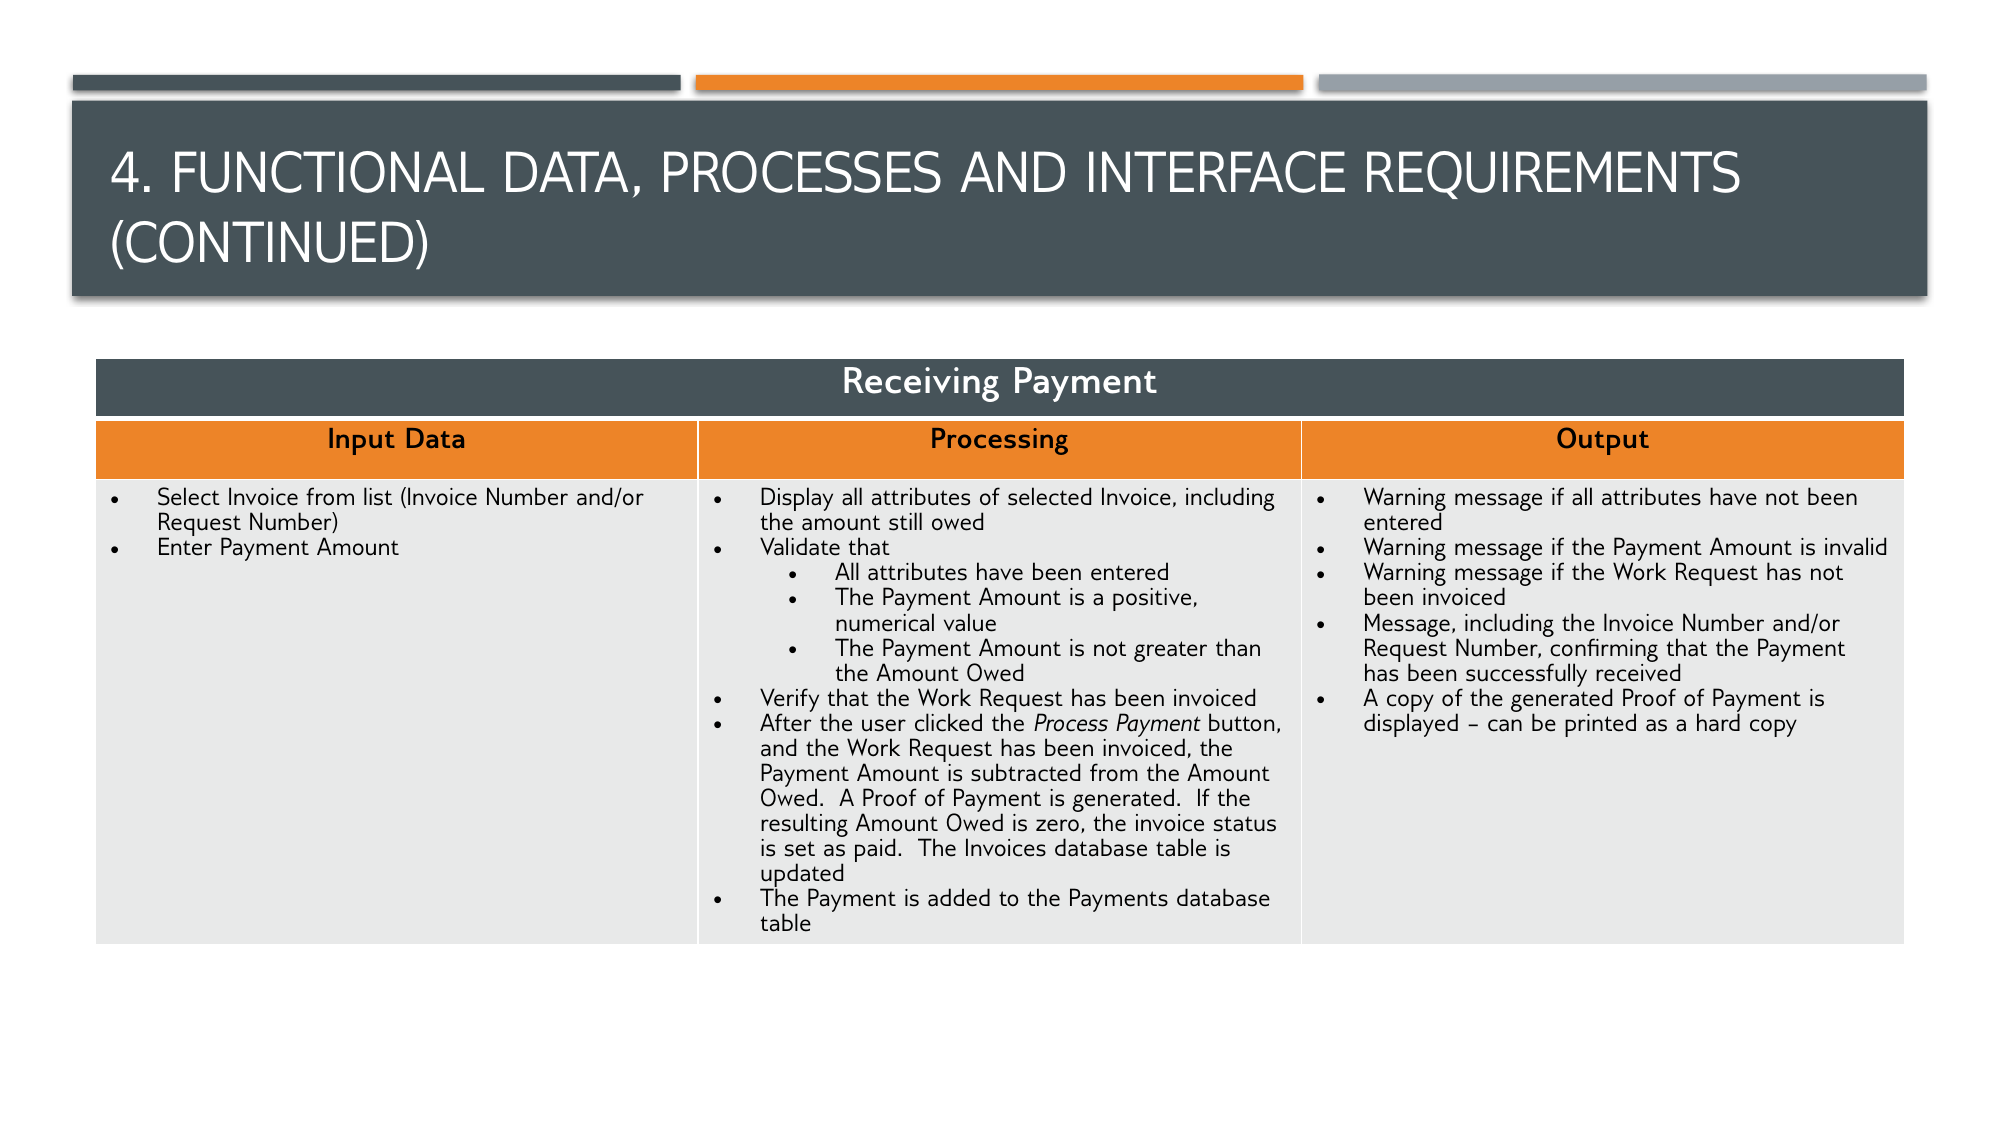

# 4. Functional data, processes and interface requirements (continued)
| Receiving Payment |  |  |
| --- | --- | --- |
| Input Data | Processing | Output |
| Select Invoice from list (Invoice Number and/or Request Number) Enter Payment Amount | Display all attributes of selected Invoice, including the amount still owed Validate that All attributes have been entered The Payment Amount is a positive, numerical value The Payment Amount is not greater than the Amount Owed Verify that the Work Request has been invoiced After the user clicked the Process Payment button, and the Work Request has been invoiced, the Payment Amount is subtracted from the Amount Owed. A Proof of Payment is generated. If the resulting Amount Owed is zero, the invoice status is set as paid. The Invoices database table is updated The Payment is added to the Payments database table | Warning message if all attributes have not been entered Warning message if the Payment Amount is invalid Warning message if the Work Request has not been invoiced Message, including the Invoice Number and/or Request Number, confirming that the Payment has been successfully received A copy of the generated Proof of Payment is displayed – can be printed as a hard copy |